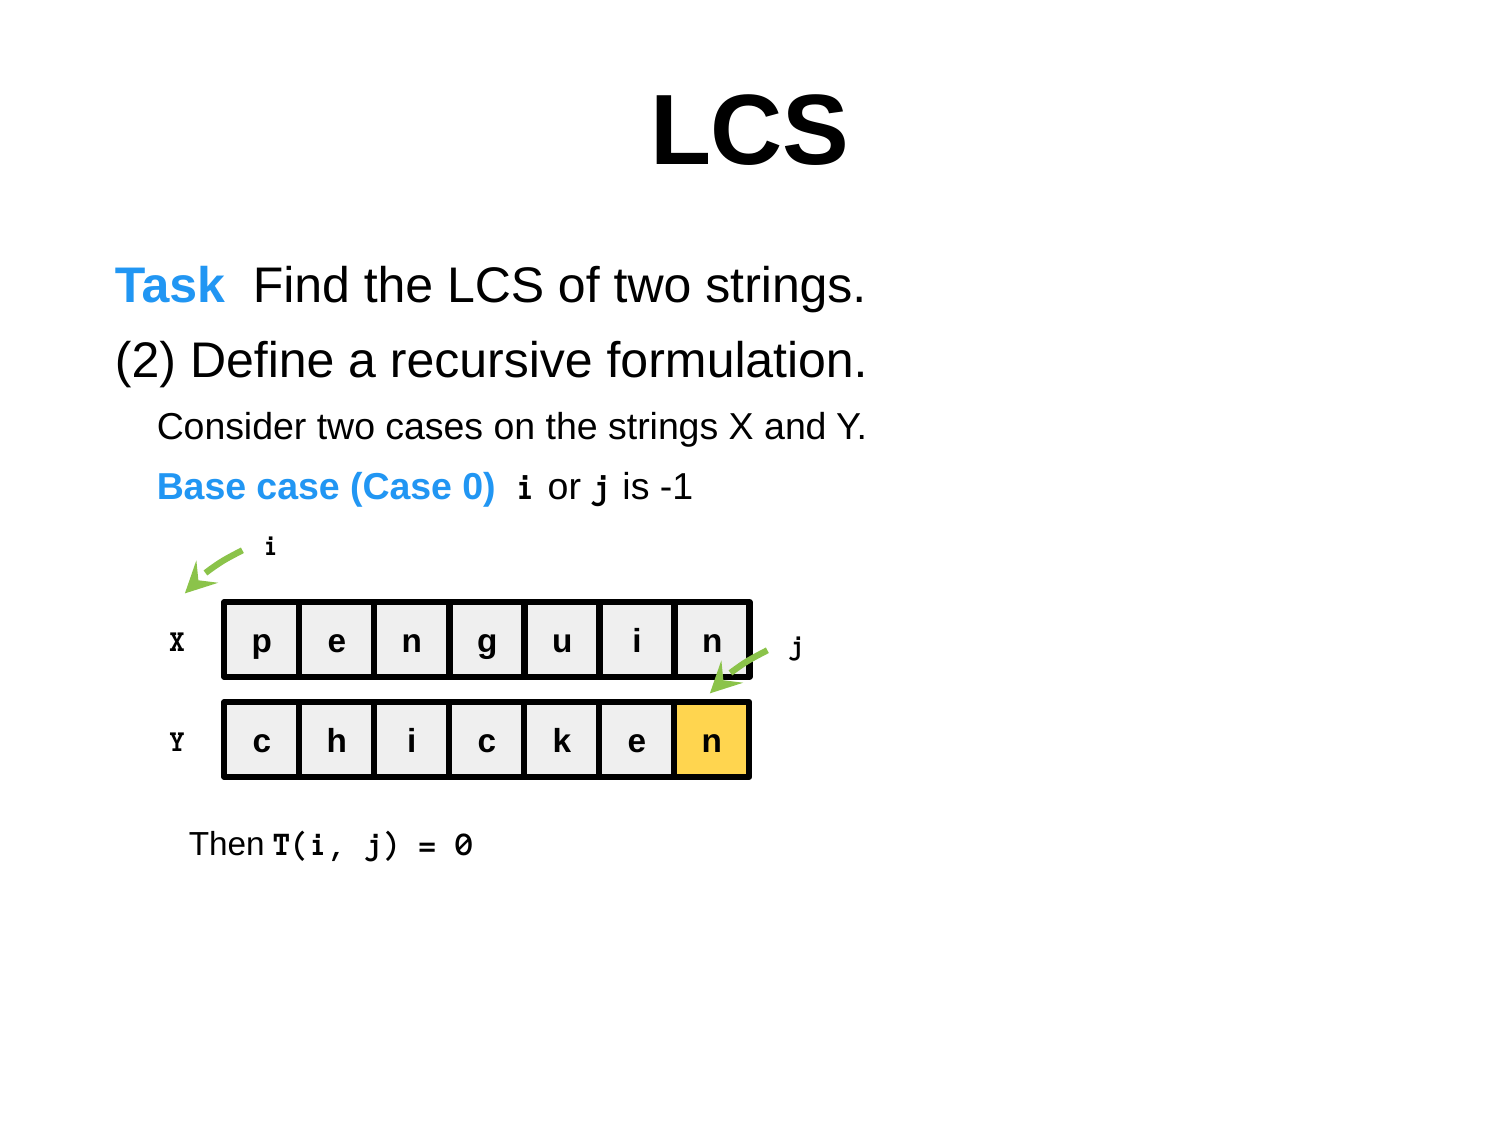

LCS
Task  Find the LCS of two strings.

(2) Define a recursive formulation.

    Consider two cases on the strings X and Y.

    Base case (Case 0)  i or j is -1

        Then T(i, j) = 0
i

p
e
n
g
u
i
n
X
j

c
h
i
c
k
e
n
Y